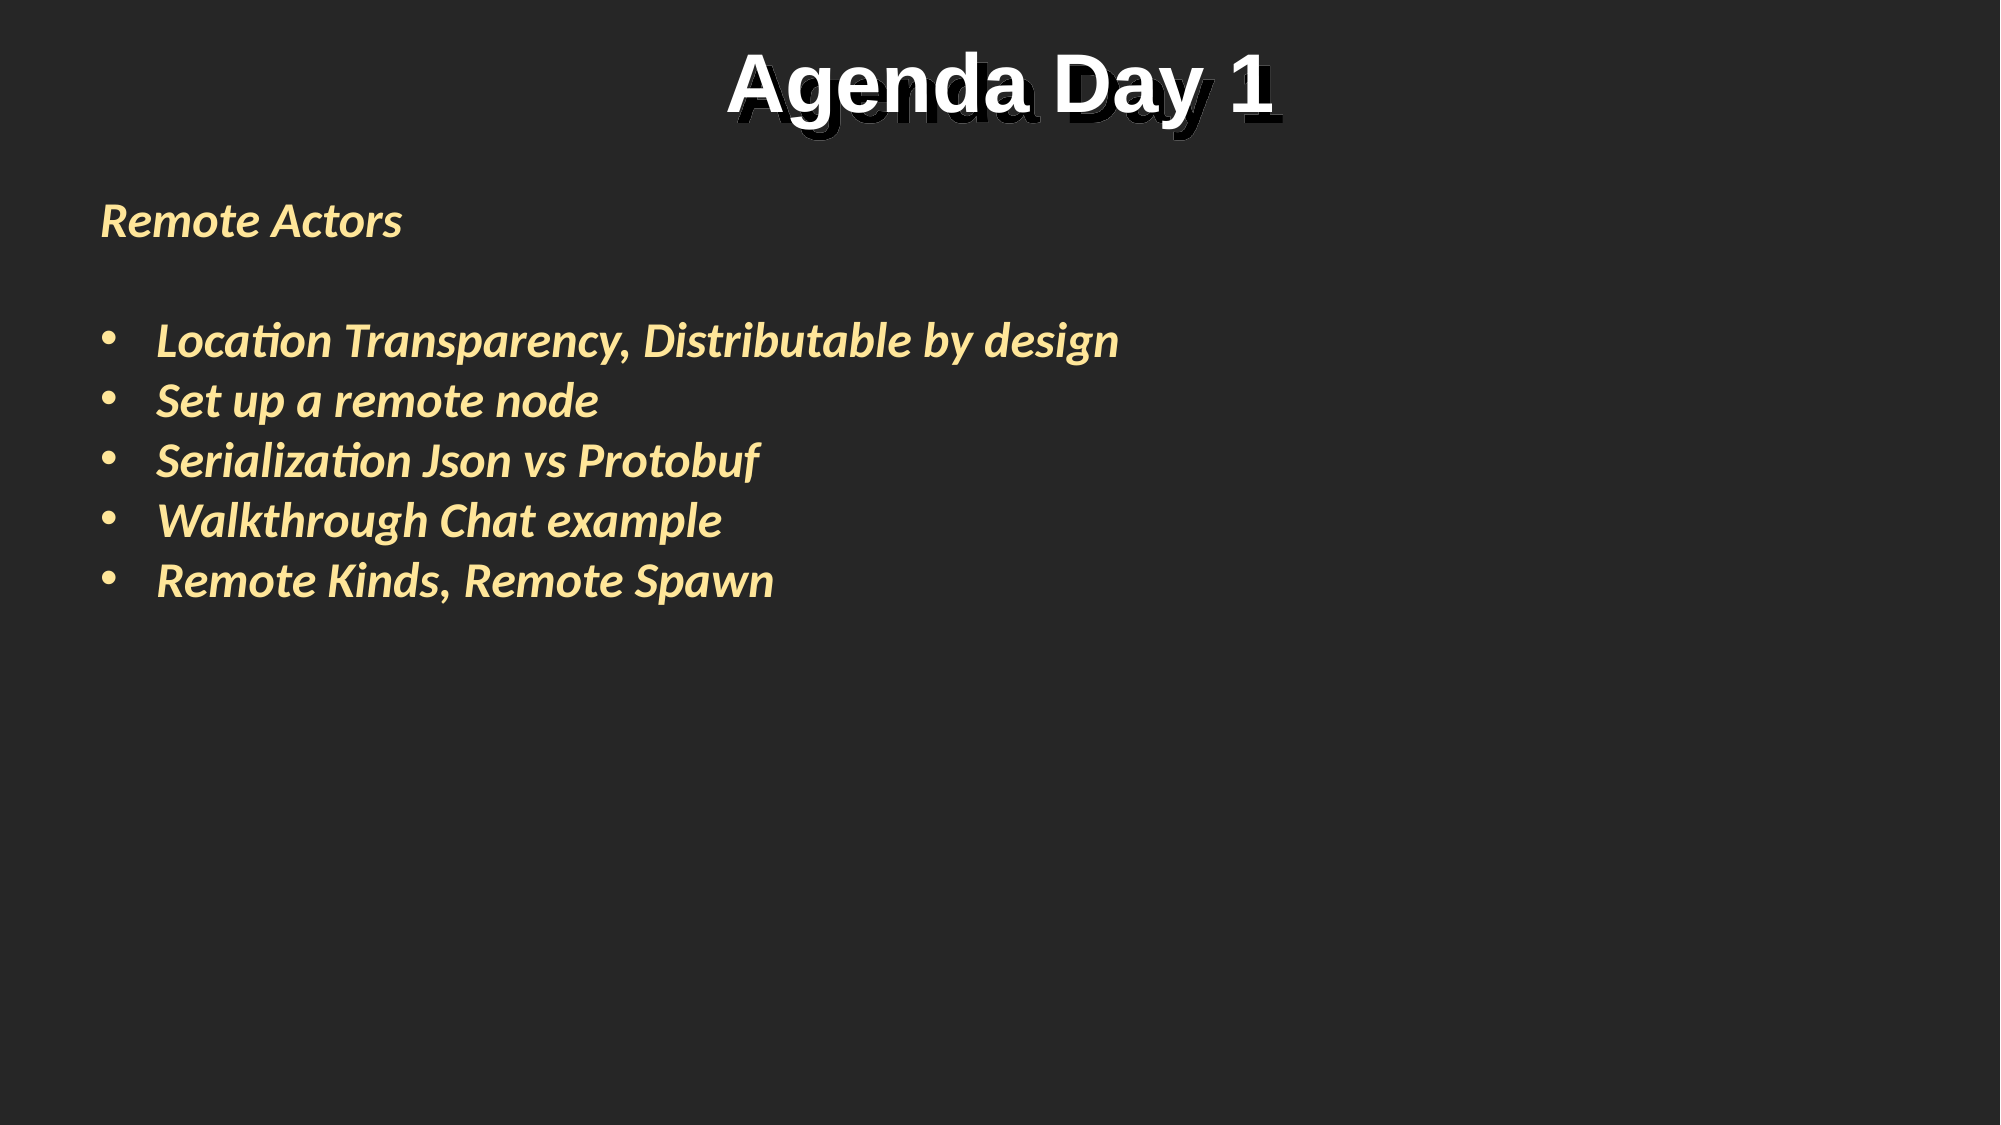

Agenda Day 1
Remote Actors

Location Transparency, Distributable by design
Set up a remote node
Serialization Json vs Protobuf
Walkthrough Chat example
Remote Kinds, Remote Spawn